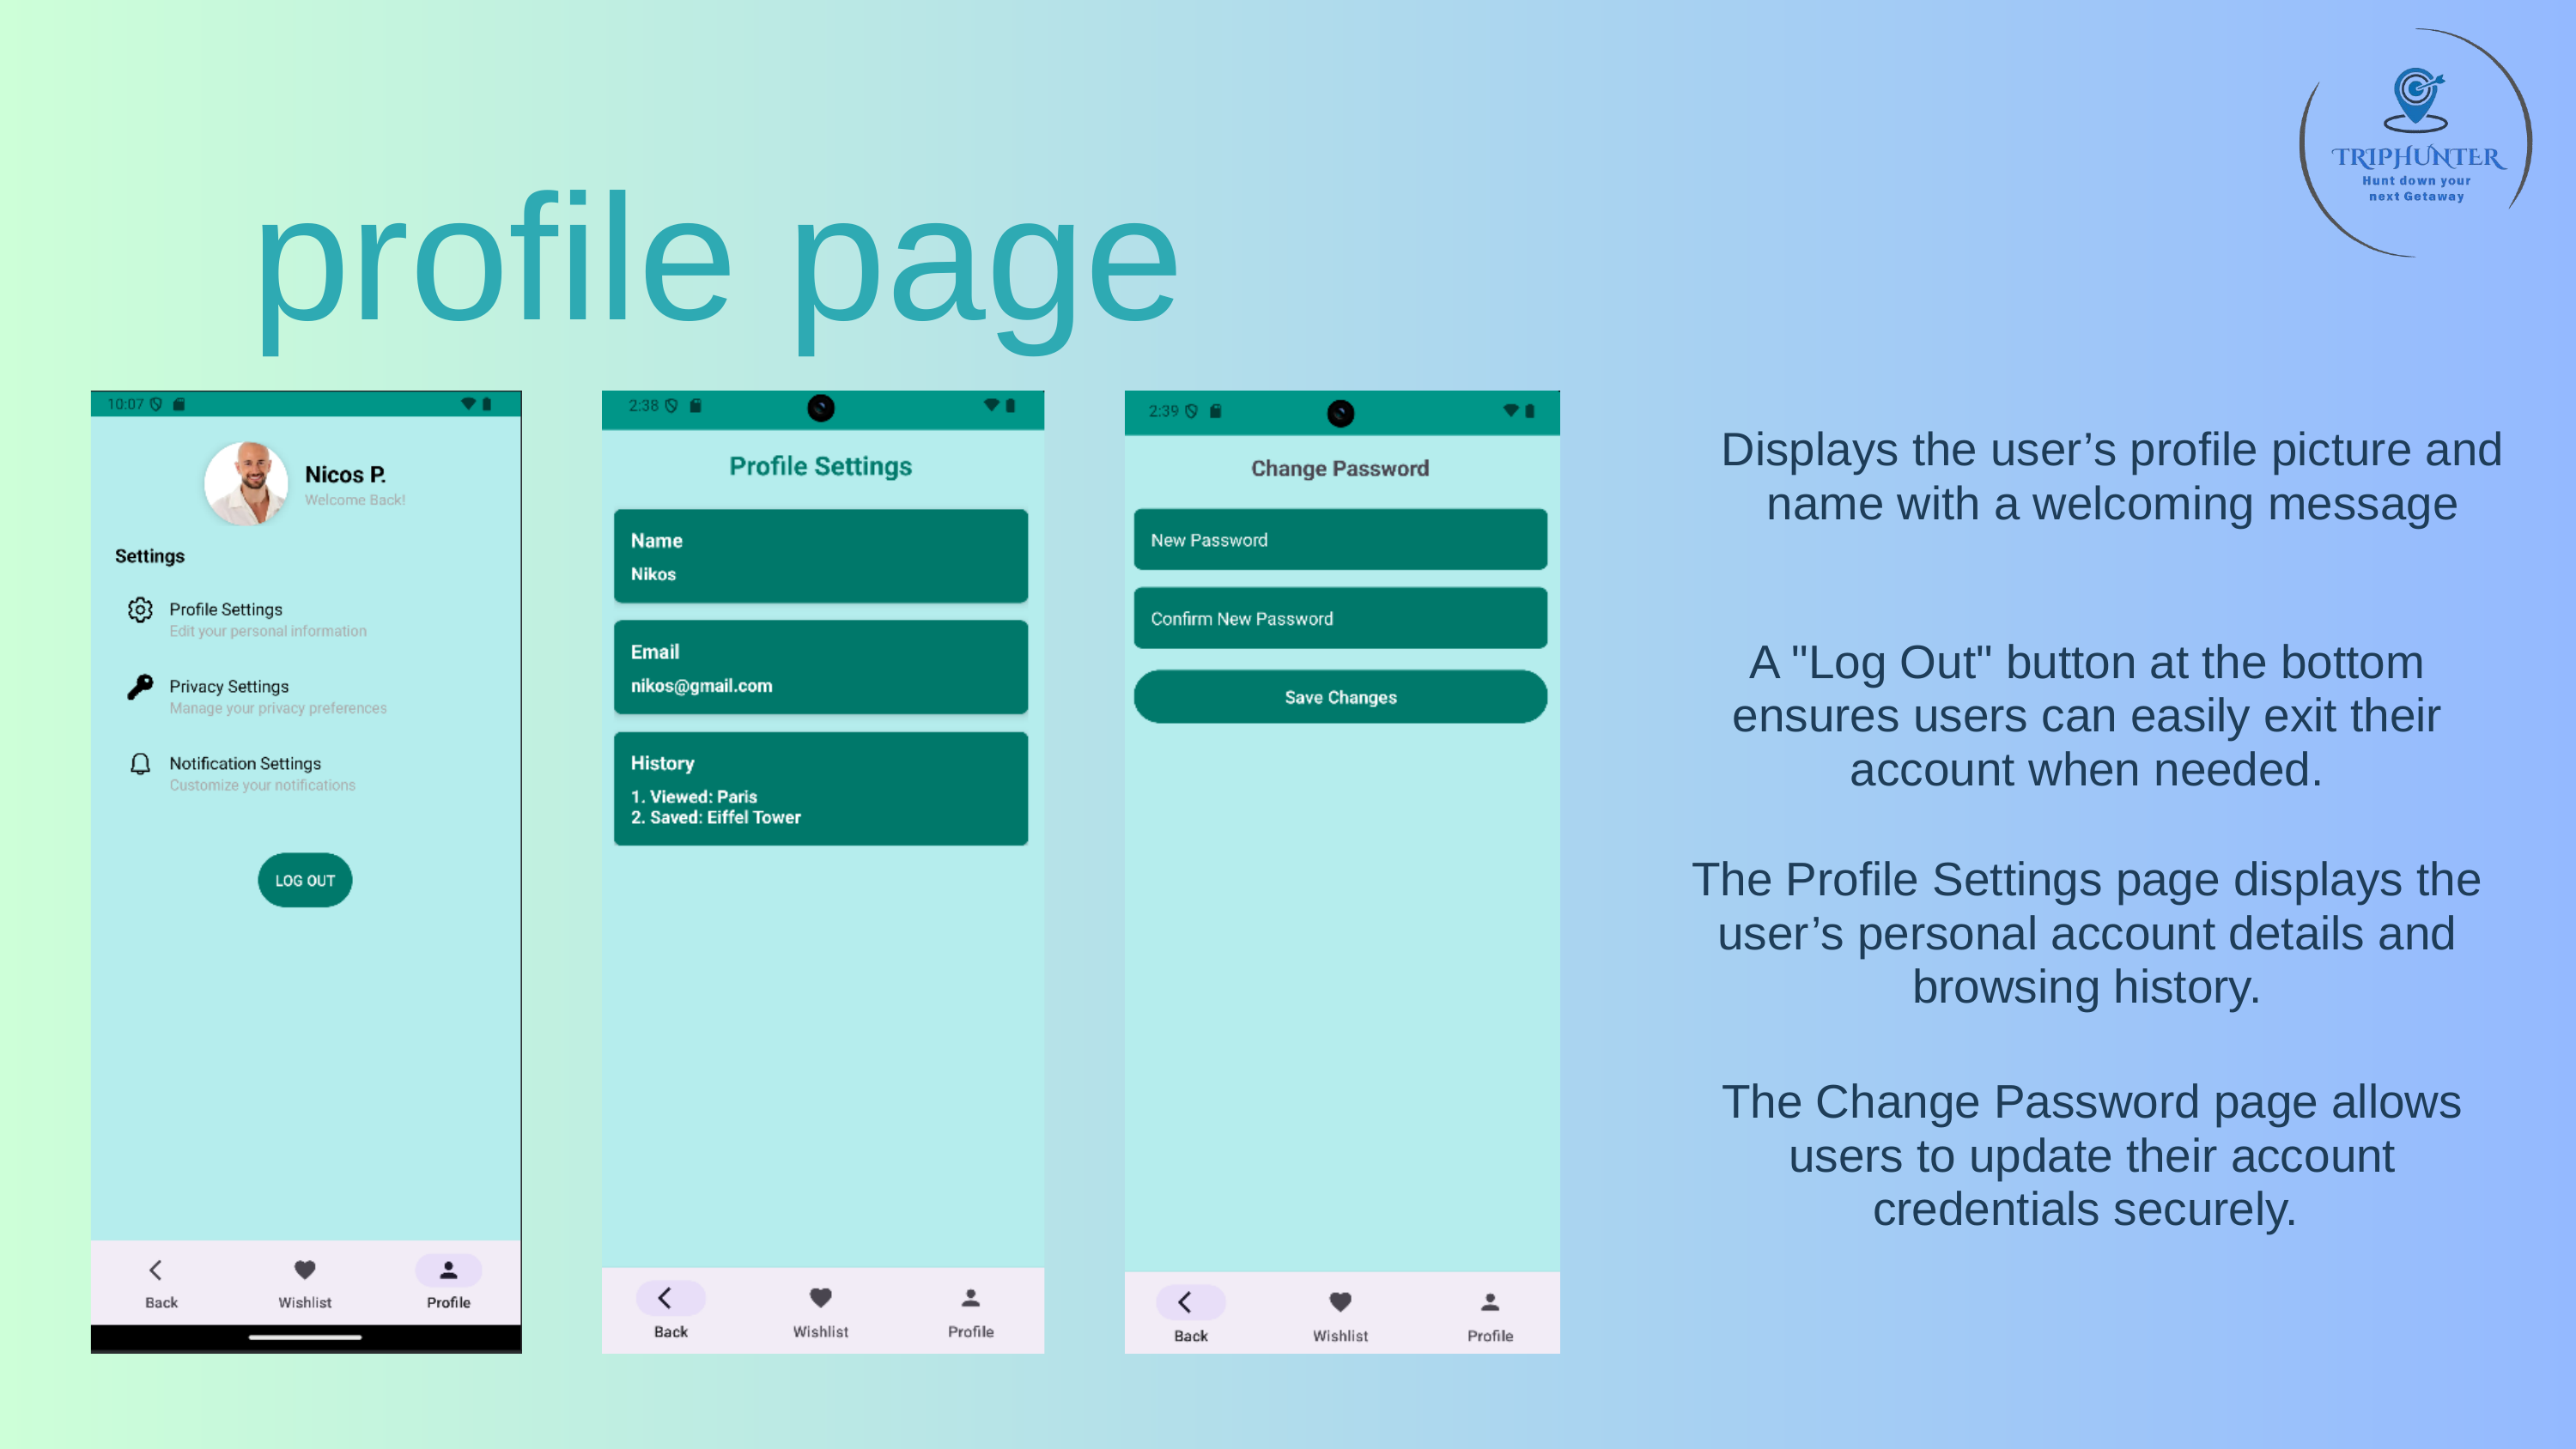

profile page

Displays the user’s profile picture and name with a welcoming message

A "Log Out" button at the bottom ensures users can easily exit their account when needed.

The Profile Settings page displays the user’s personal account details and browsing history.
The Change Password page allows users to update their account credentials securely.